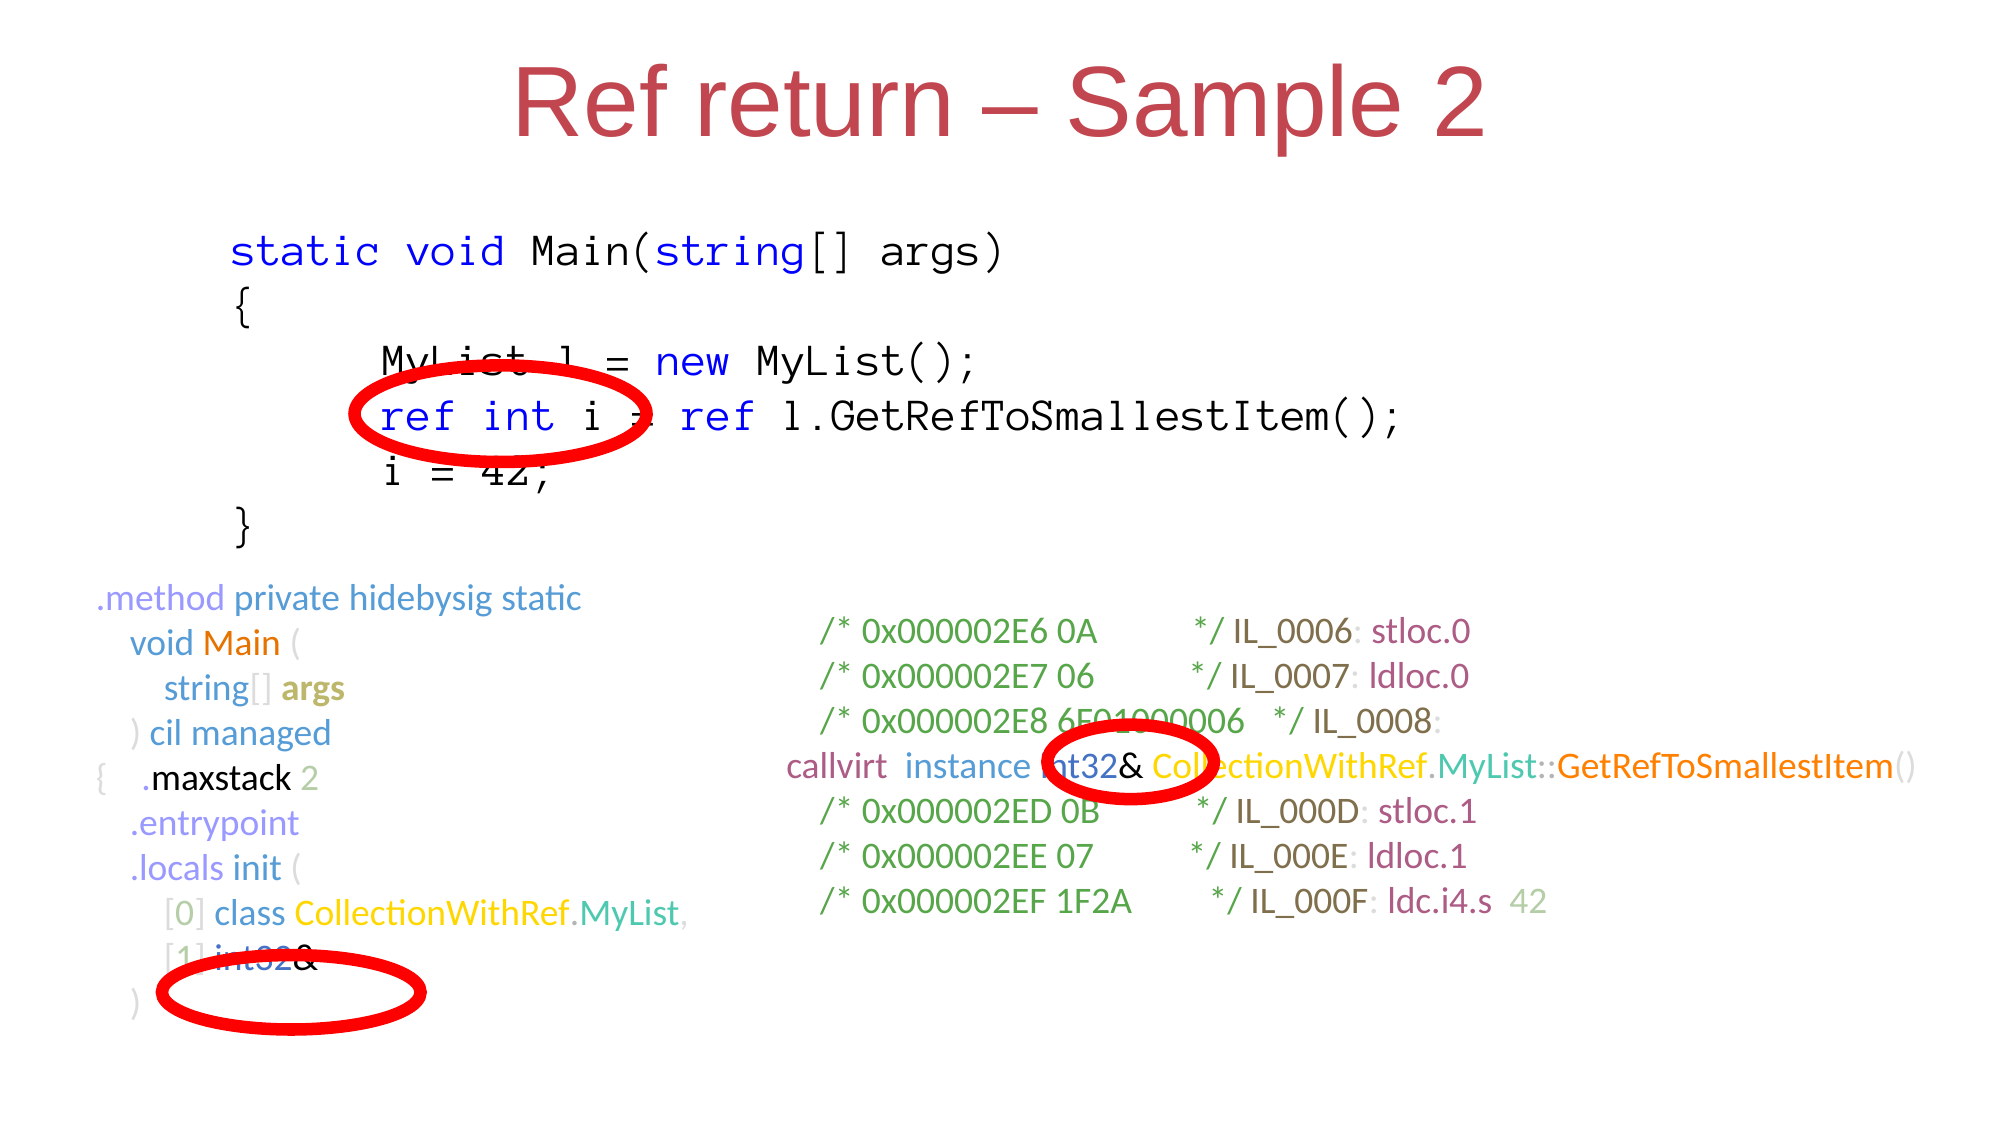

# Ref return – Sample 2
static void Main(string[] args)
{
	MyList l = new MyList();
	ref int i = ref l.GetRefToSmallestItem();
	i = 42;
}

.method private hidebysig static 
    void Main (
        string[] args
    ) cil managed 
{    .maxstack 2
    .entrypoint
    .locals init (
        [0] class CollectionWithRef.MyList,
        [1] int32&
    )
    /* 0x000002E6 0A           */ IL_0006: stloc.0
    /* 0x000002E7 06           */ IL_0007: ldloc.0
    /* 0x000002E8 6F01000006   */ IL_0008: 
callvirt  instance int32& CollectionWithRef.MyList::GetRefToSmallestItem()
    /* 0x000002ED 0B           */ IL_000D: stloc.1
    /* 0x000002EE 07           */ IL_000E: ldloc.1
    /* 0x000002EF 1F2A         */ IL_000F: ldc.i4.s  42